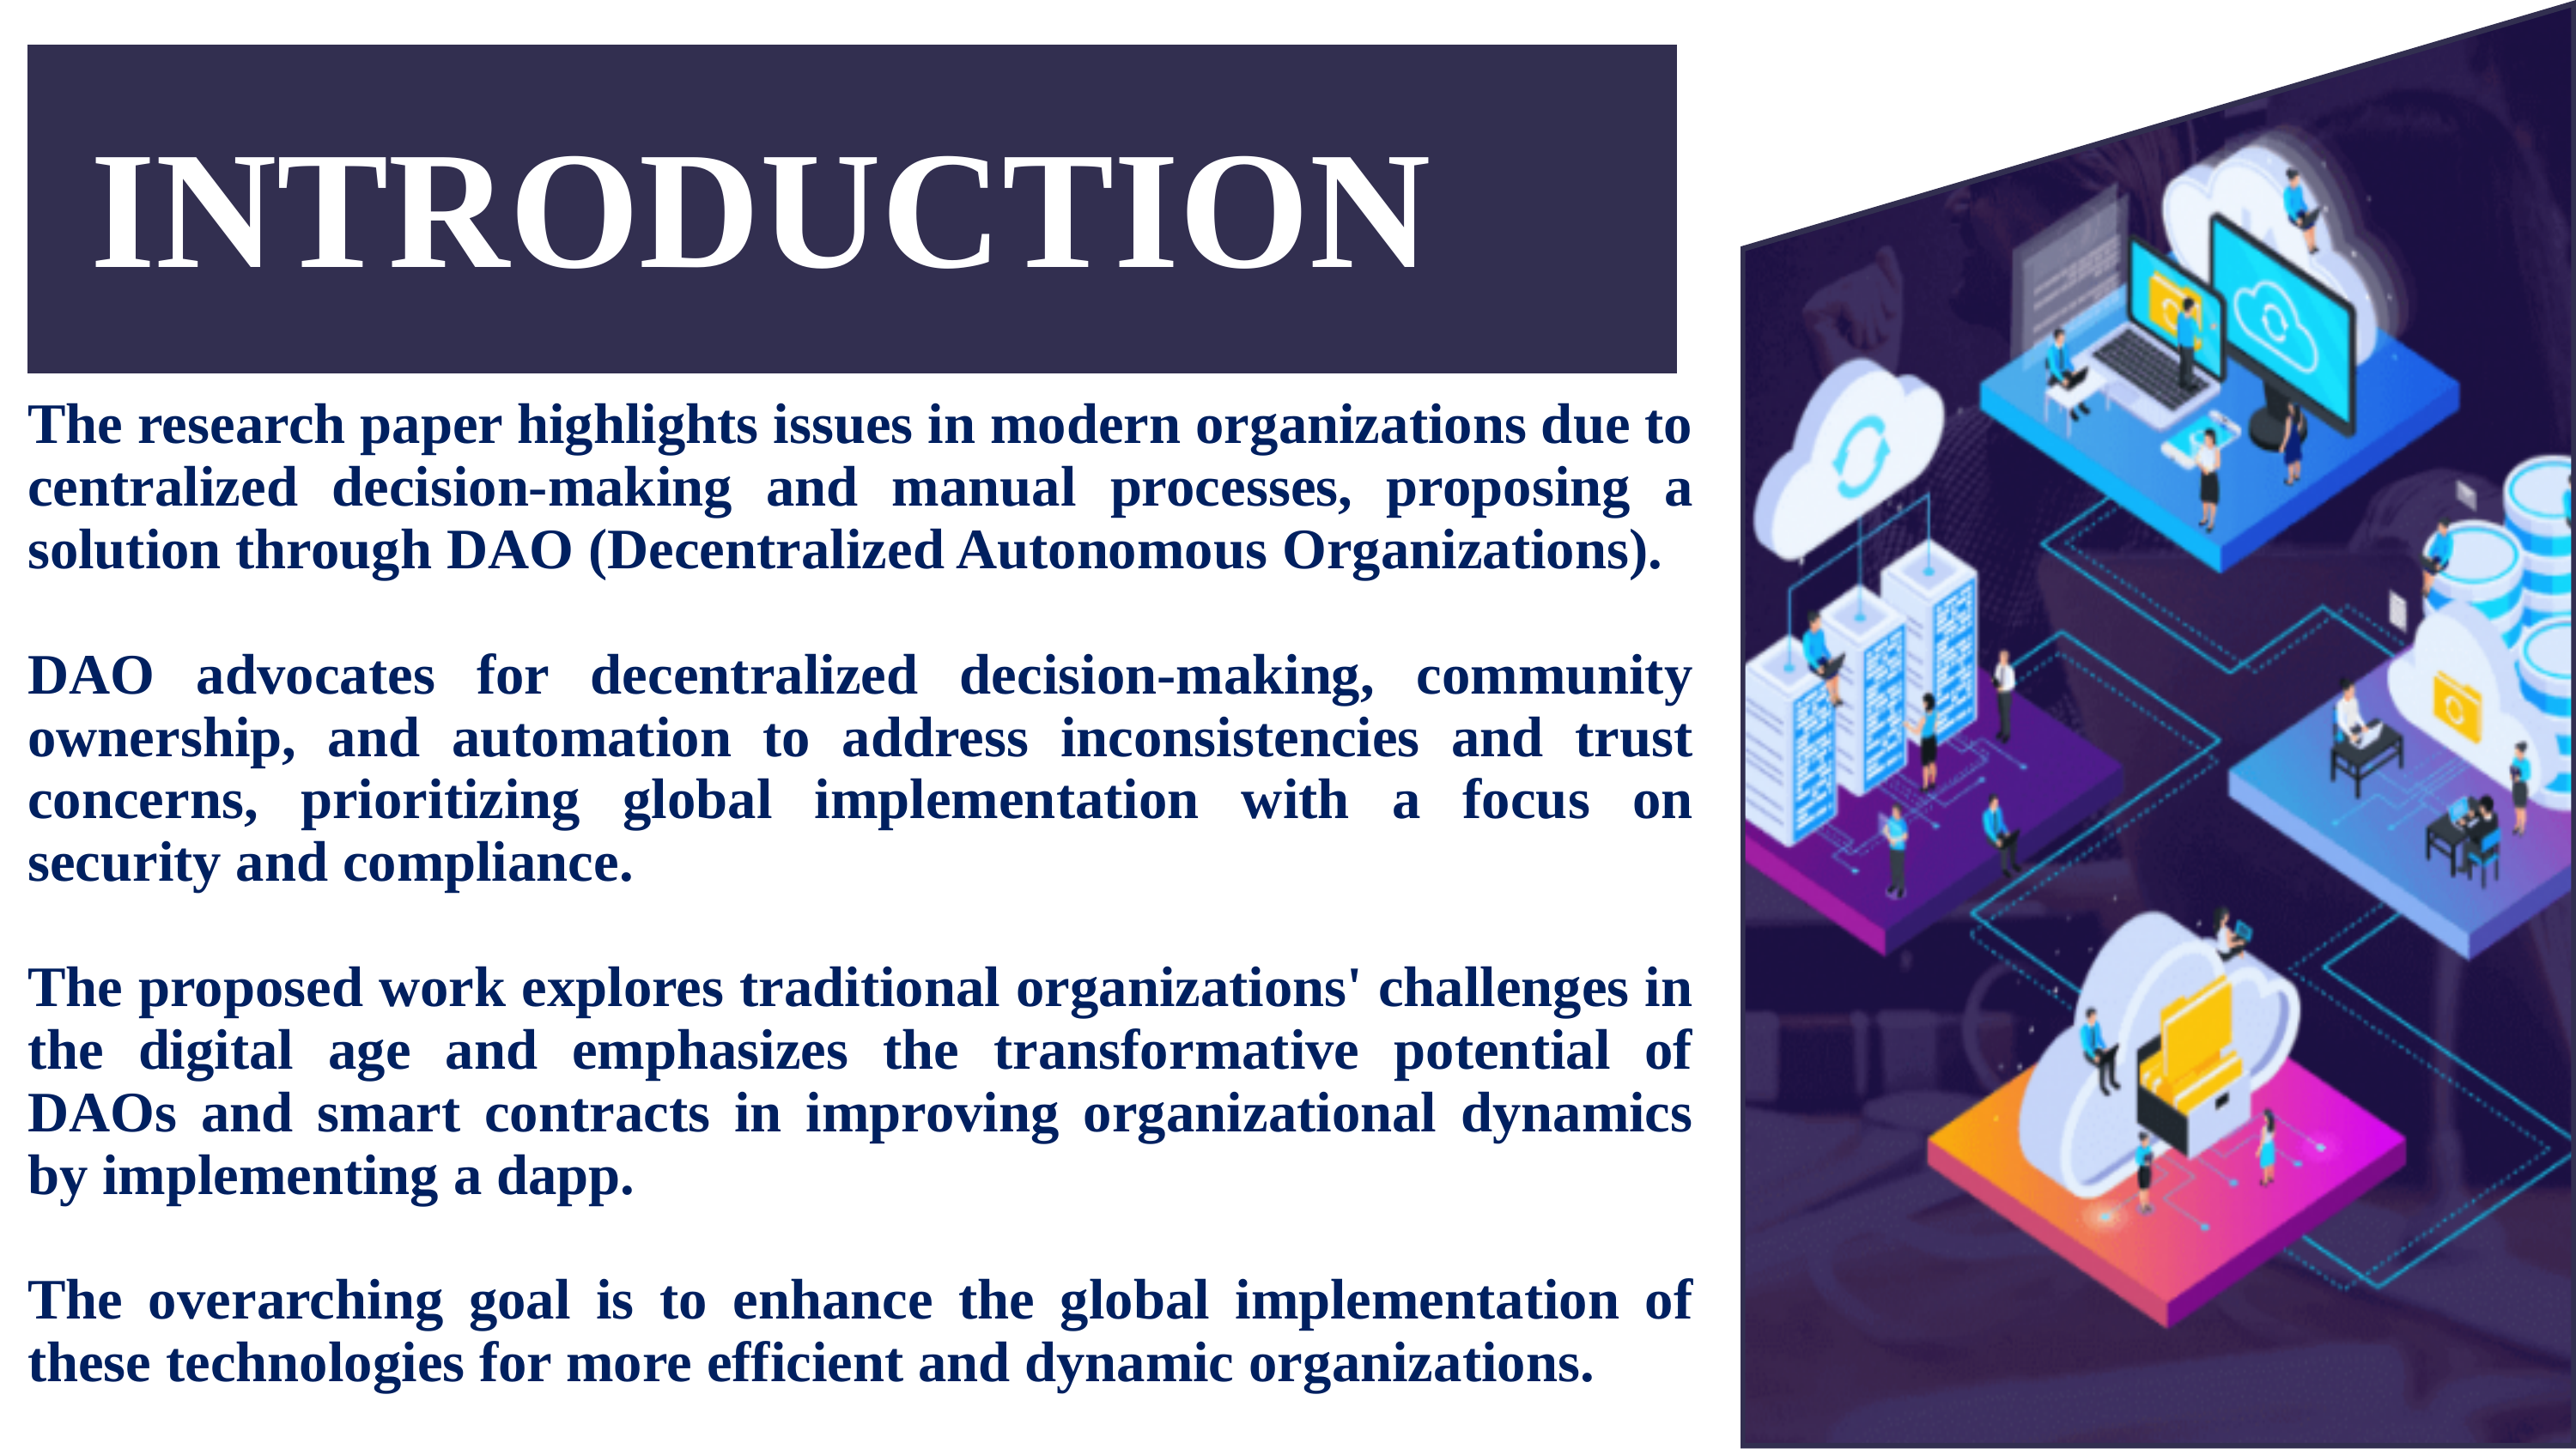

INTRODUCTION
The research paper highlights issues in modern organizations due to centralized decision-making and manual processes, proposing a solution through DAO (Decentralized Autonomous Organizations).

DAO advocates for decentralized decision-making, community ownership, and automation to address inconsistencies and trust concerns, prioritizing global implementation with a focus on security and compliance.

The proposed work explores traditional organizations' challenges in the digital age and emphasizes the transformative potential of DAOs and smart contracts in improving organizational dynamics by implementing a dapp.

The overarching goal is to enhance the global implementation of these technologies for more efficient and dynamic organizations.